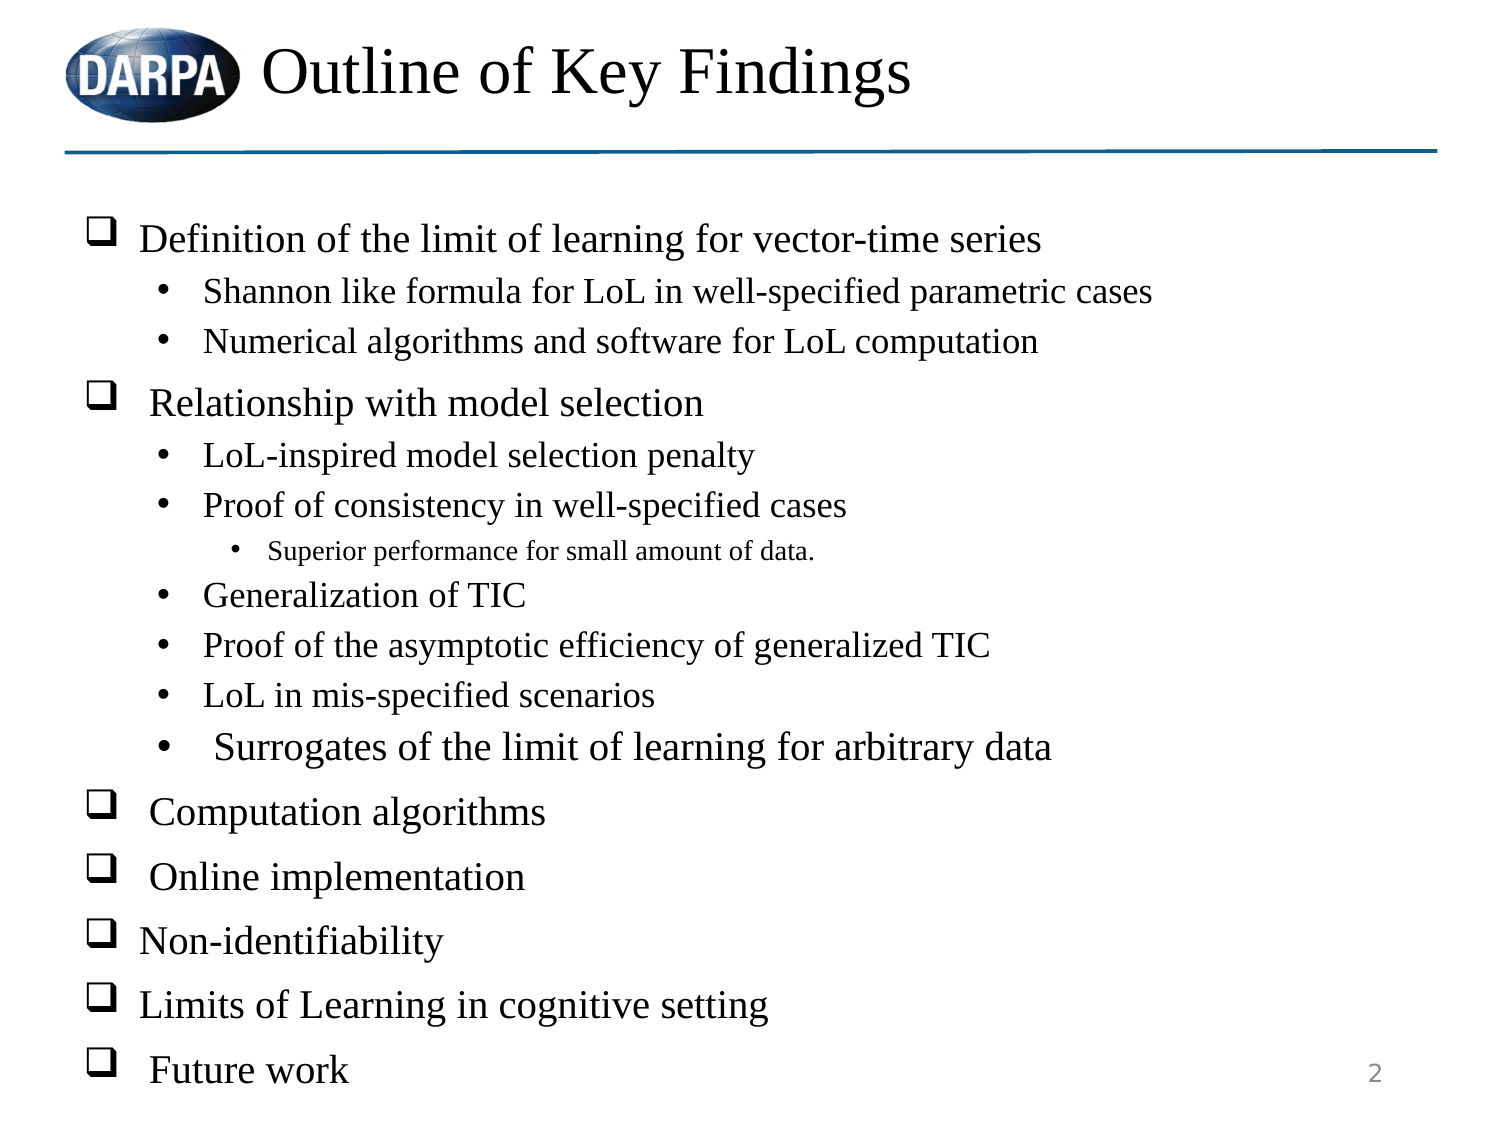

Outline of Key Findings

Definition of the limit of learning for vector-time series
Shannon like formula for LoL in well-specified parametric cases
Numerical algorithms and software for LoL computation
 Relationship with model selection
LoL-inspired model selection penalty
Proof of consistency in well-specified cases
Superior performance for small amount of data.
Generalization of TIC
Proof of the asymptotic efficiency of generalized TIC
LoL in mis-specified scenarios
 Surrogates of the limit of learning for arbitrary data
 Computation algorithms
 Online implementation
Non-identifiability
Limits of Learning in cognitive setting
 Future work
2